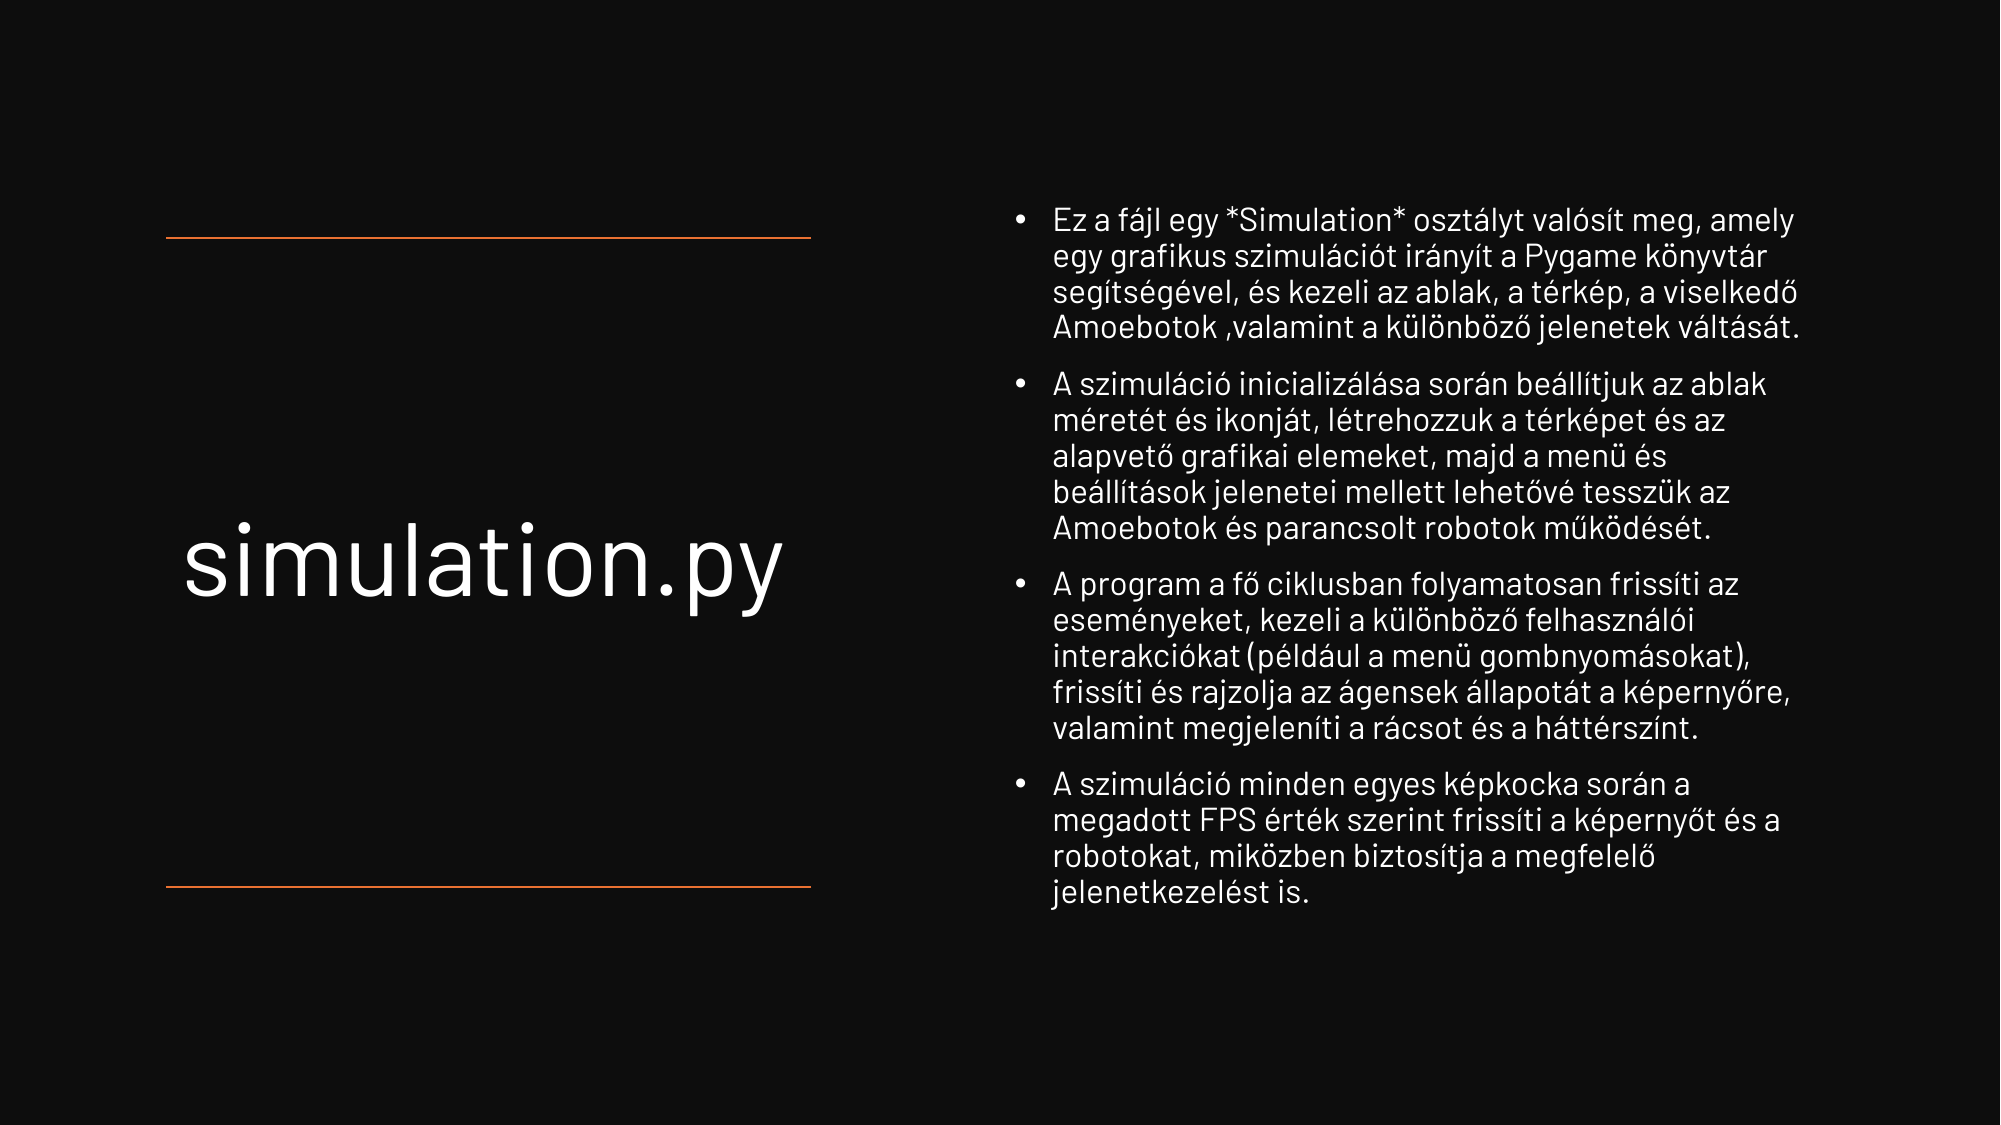

Ez a fájl egy *Simulation* osztályt valósít meg, amely egy grafikus szimulációt irányít a Pygame könyvtár segítségével, és kezeli az ablak, a térkép, a viselkedő Amoebotok ,valamint a különböző jelenetek váltását.
A szimuláció inicializálása során beállítjuk az ablak méretét és ikonját, létrehozzuk a térképet és az alapvető grafikai elemeket, majd a menü és beállítások jelenetei mellett lehetővé tesszük az Amoebotok és parancsolt robotok működését.
A program a fő ciklusban folyamatosan frissíti az eseményeket, kezeli a különböző felhasználói interakciókat (például a menü gombnyomásokat), frissíti és rajzolja az ágensek állapotát a képernyőre, valamint megjeleníti a rácsot és a háttérszínt.
A szimuláció minden egyes képkocka során a megadott FPS érték szerint frissíti a képernyőt és a robotokat, miközben biztosítja a megfelelő jelenetkezelést is.
# simulation.py